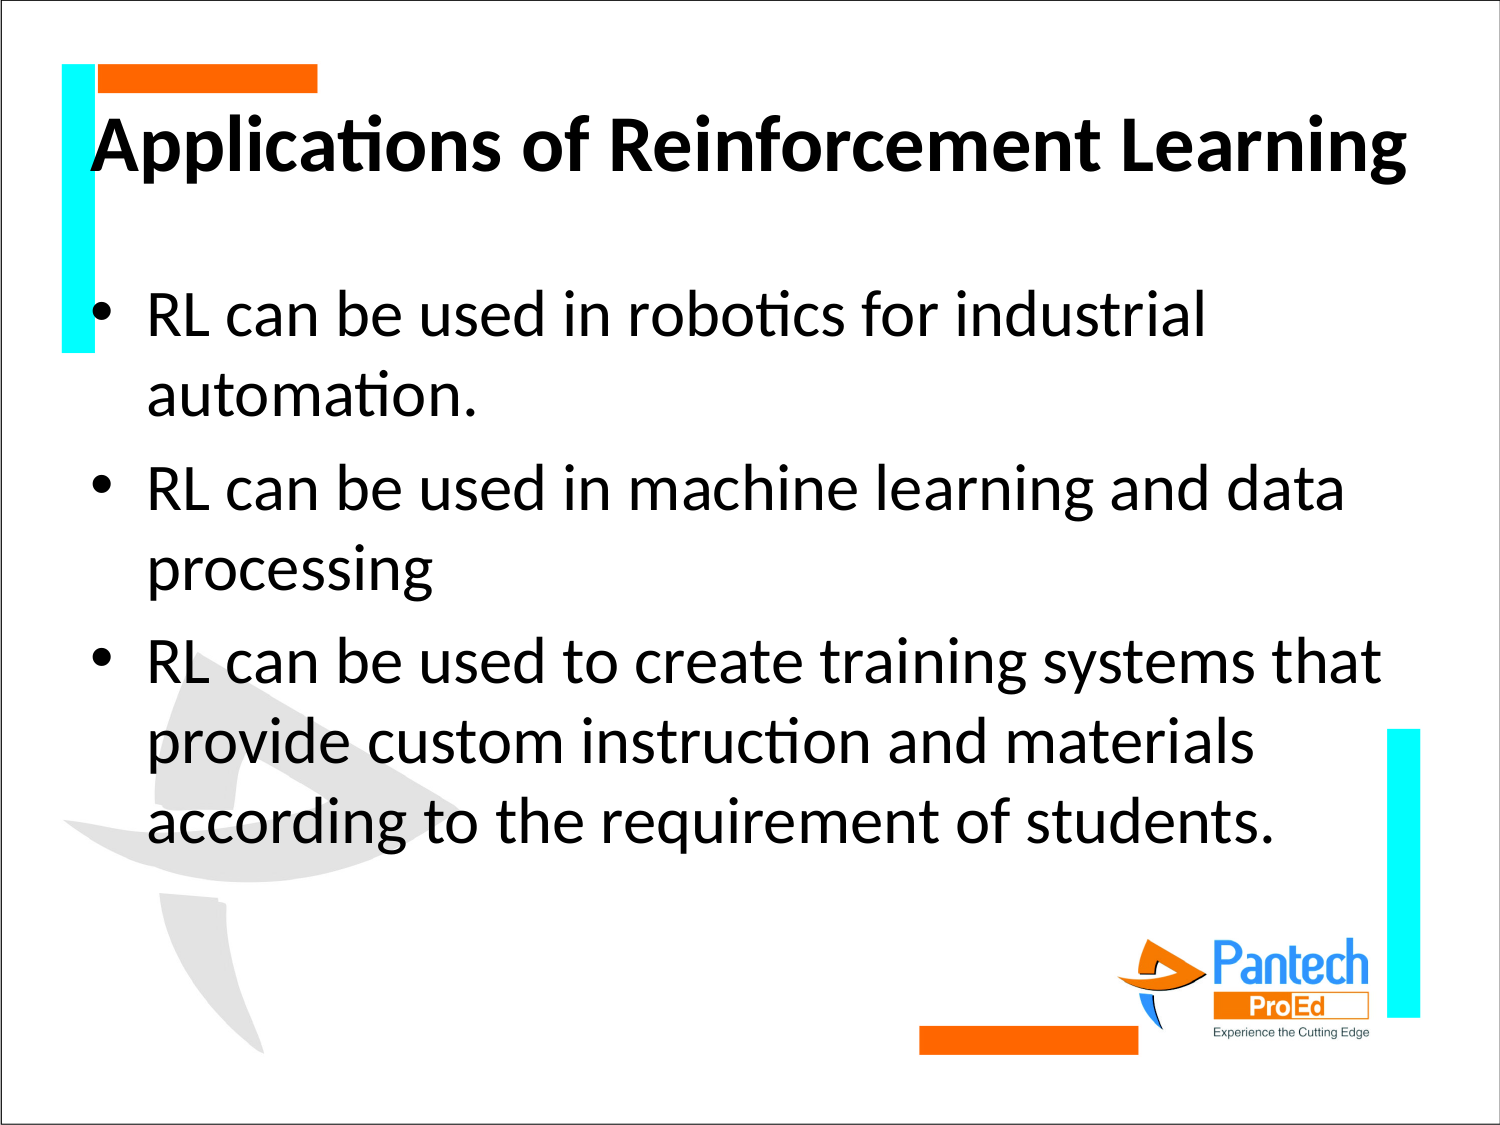

# Applications of Reinforcement Learning
RL can be used in robotics for industrial automation.
RL can be used in machine learning and data processing
RL can be used to create training systems that provide custom instruction and materials according to the requirement of students.